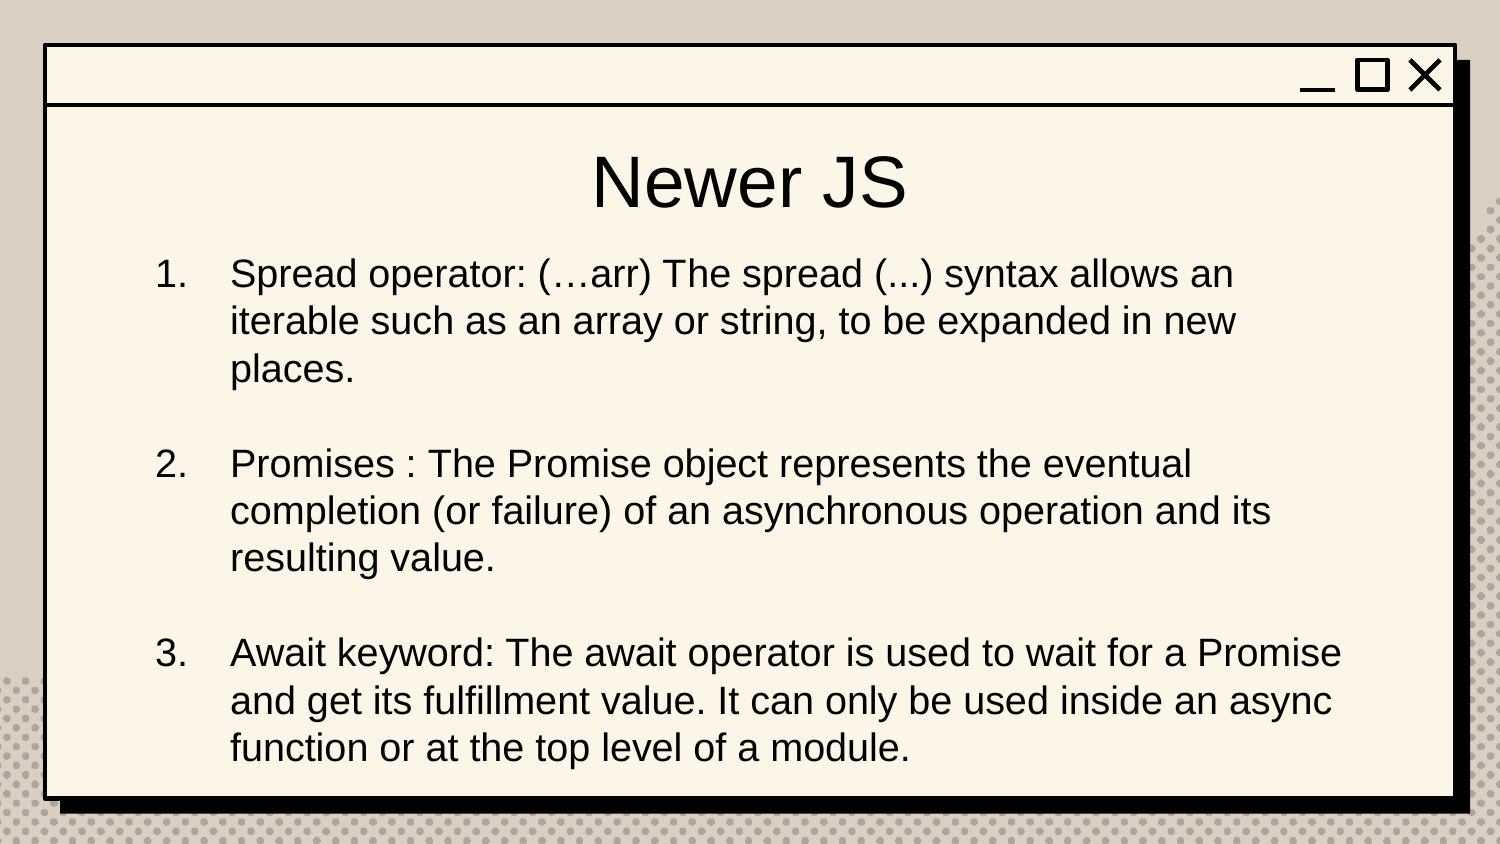

# Newer JS
Spread operator: (…arr) The spread (...) syntax allows an iterable such as an array or string, to be expanded in new places.

Promises : The Promise object represents the eventual completion (or failure) of an asynchronous operation and its resulting value.

Await keyword: The await operator is used to wait for a Promise and get its fulfillment value. It can only be used inside an async function or at the top level of a module.